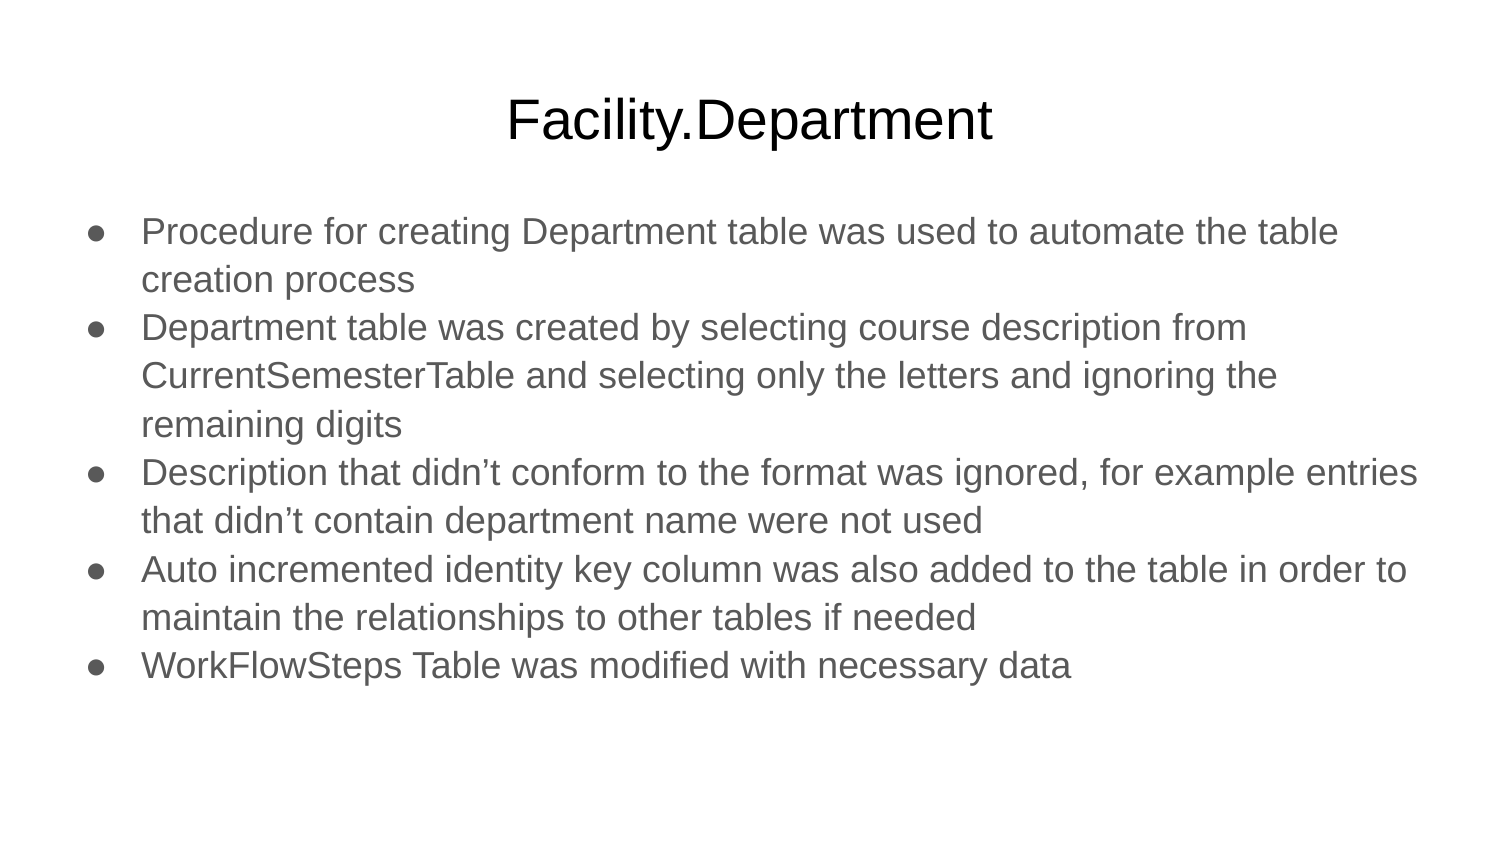

# Facility.Department
Procedure for creating Department table was used to automate the table creation process
Department table was created by selecting course description from CurrentSemesterTable and selecting only the letters and ignoring the remaining digits
Description that didn’t conform to the format was ignored, for example entries that didn’t contain department name were not used
Auto incremented identity key column was also added to the table in order to maintain the relationships to other tables if needed
WorkFlowSteps Table was modified with necessary data